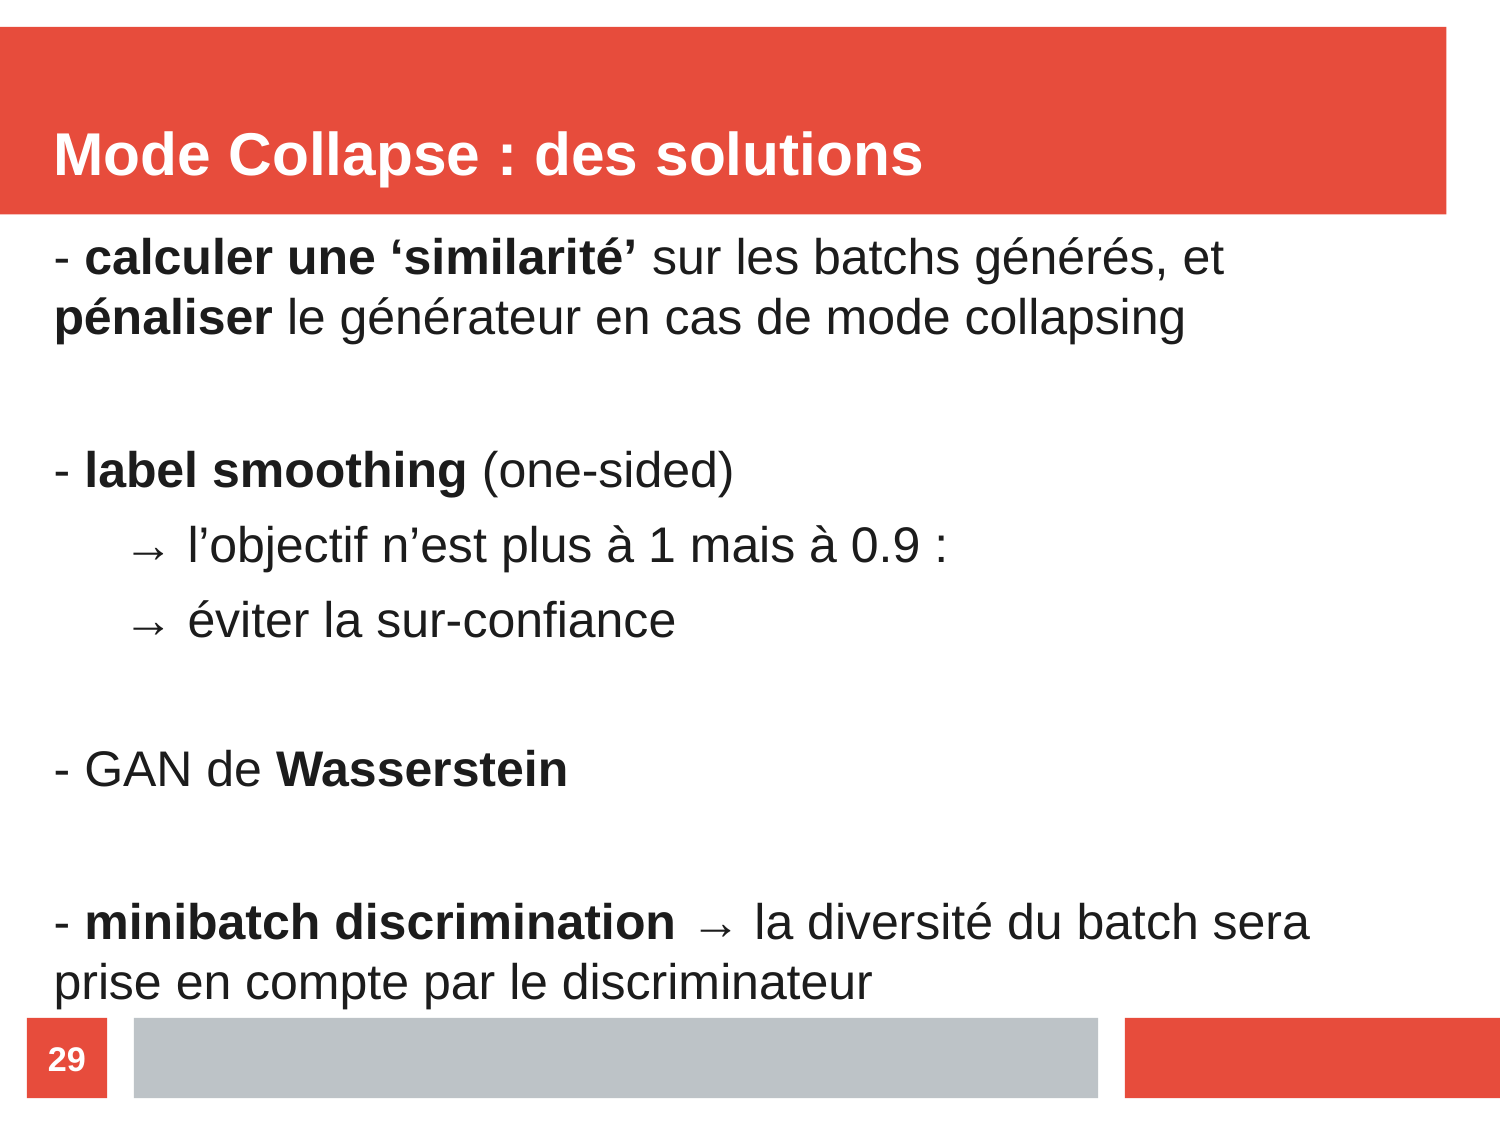

Mode Collapse : des solutions
- calculer une ‘similarité’ sur les batchs générés, et pénaliser le générateur en cas de mode collapsing

- label smoothing (one-sided)
     → l’objectif n’est plus à 1 mais à 0.9 :
     → éviter la sur-confiance

- GAN de Wasserstein

- minibatch discrimination → la diversité du batch sera prise en compte par le discriminateur
29